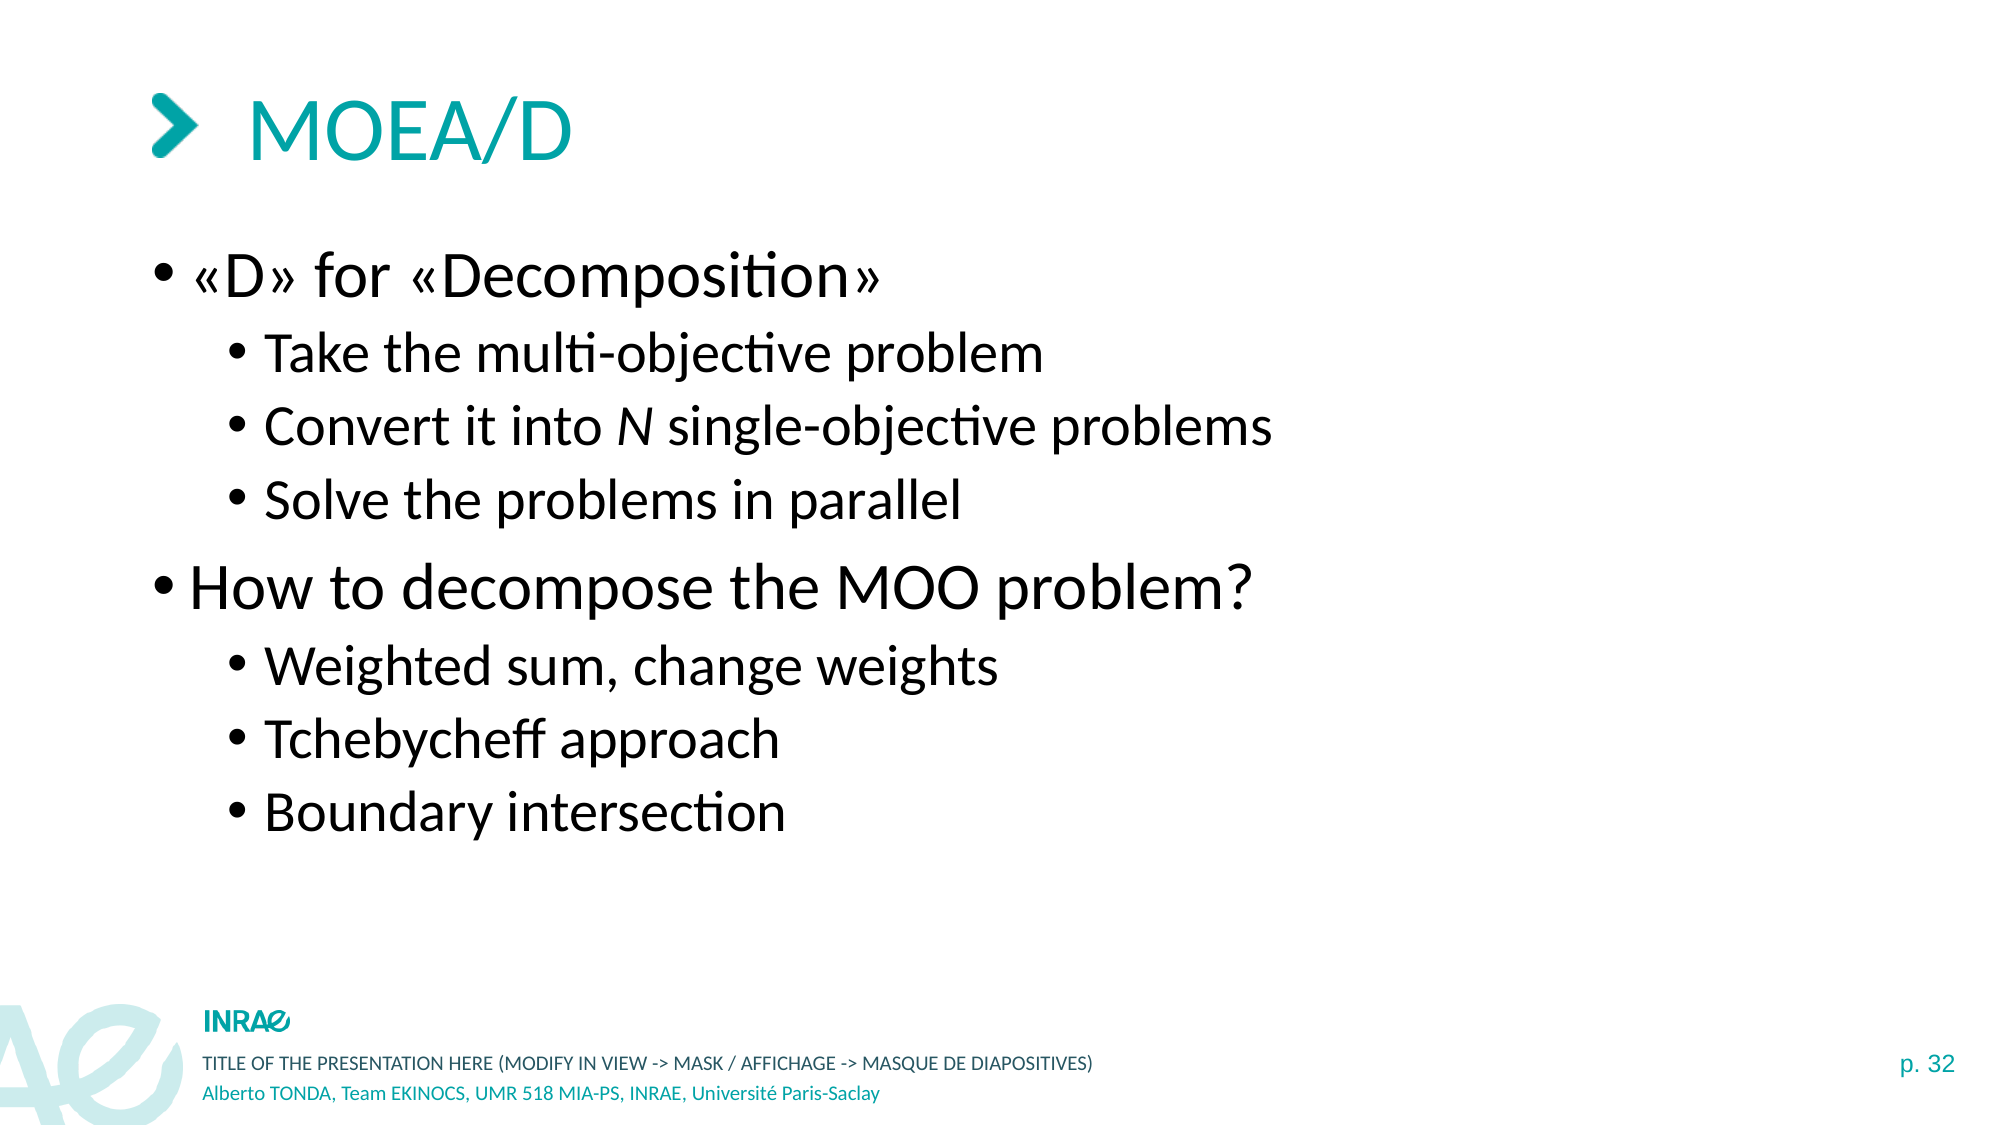

# MOEA/D
«D» for «Decomposition»
Take the multi-objective problem
Convert it into N single-objective problems
Solve the problems in parallel
How to decompose the MOO problem?
Weighted sum, change weights
Tchebycheff approach
Boundary intersection